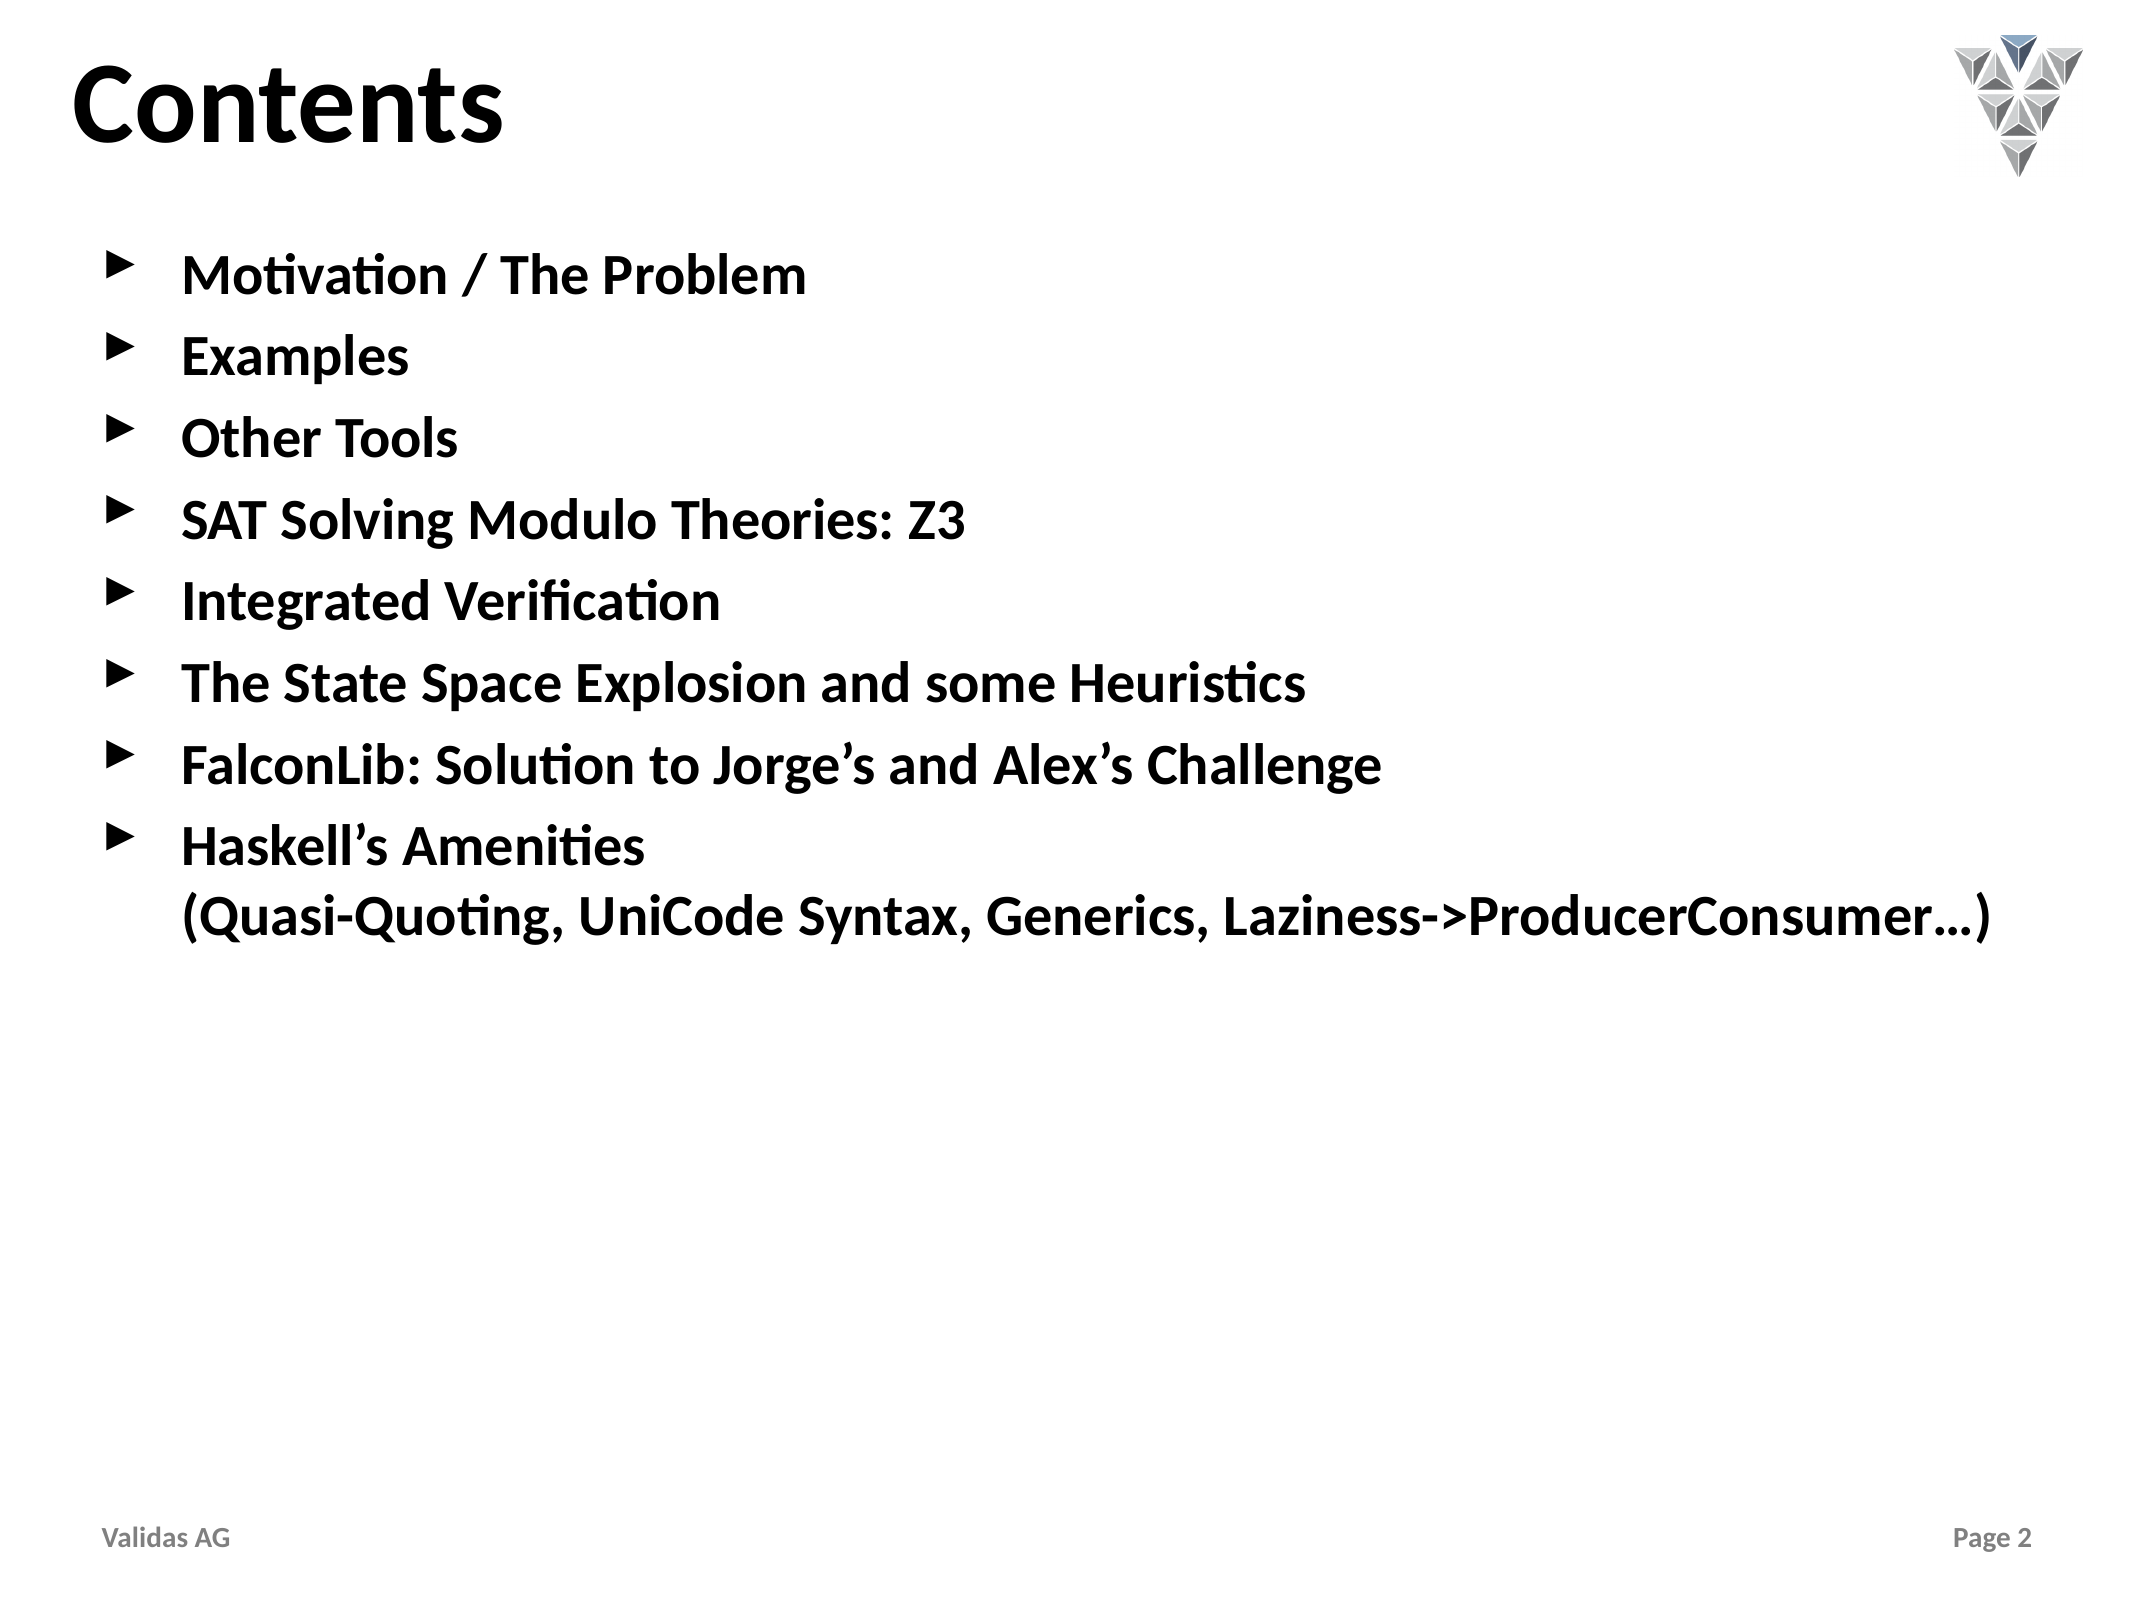

# Contents
Motivation / The Problem
Examples
Other Tools
SAT Solving Modulo Theories: Z3
Integrated Verification
The State Space Explosion and some Heuristics
FalconLib: Solution to Jorge’s and Alex’s Challenge
Haskell’s Amenities
(Quasi-Quoting, UniCode Syntax, Generics, Laziness->ProducerConsumer…)